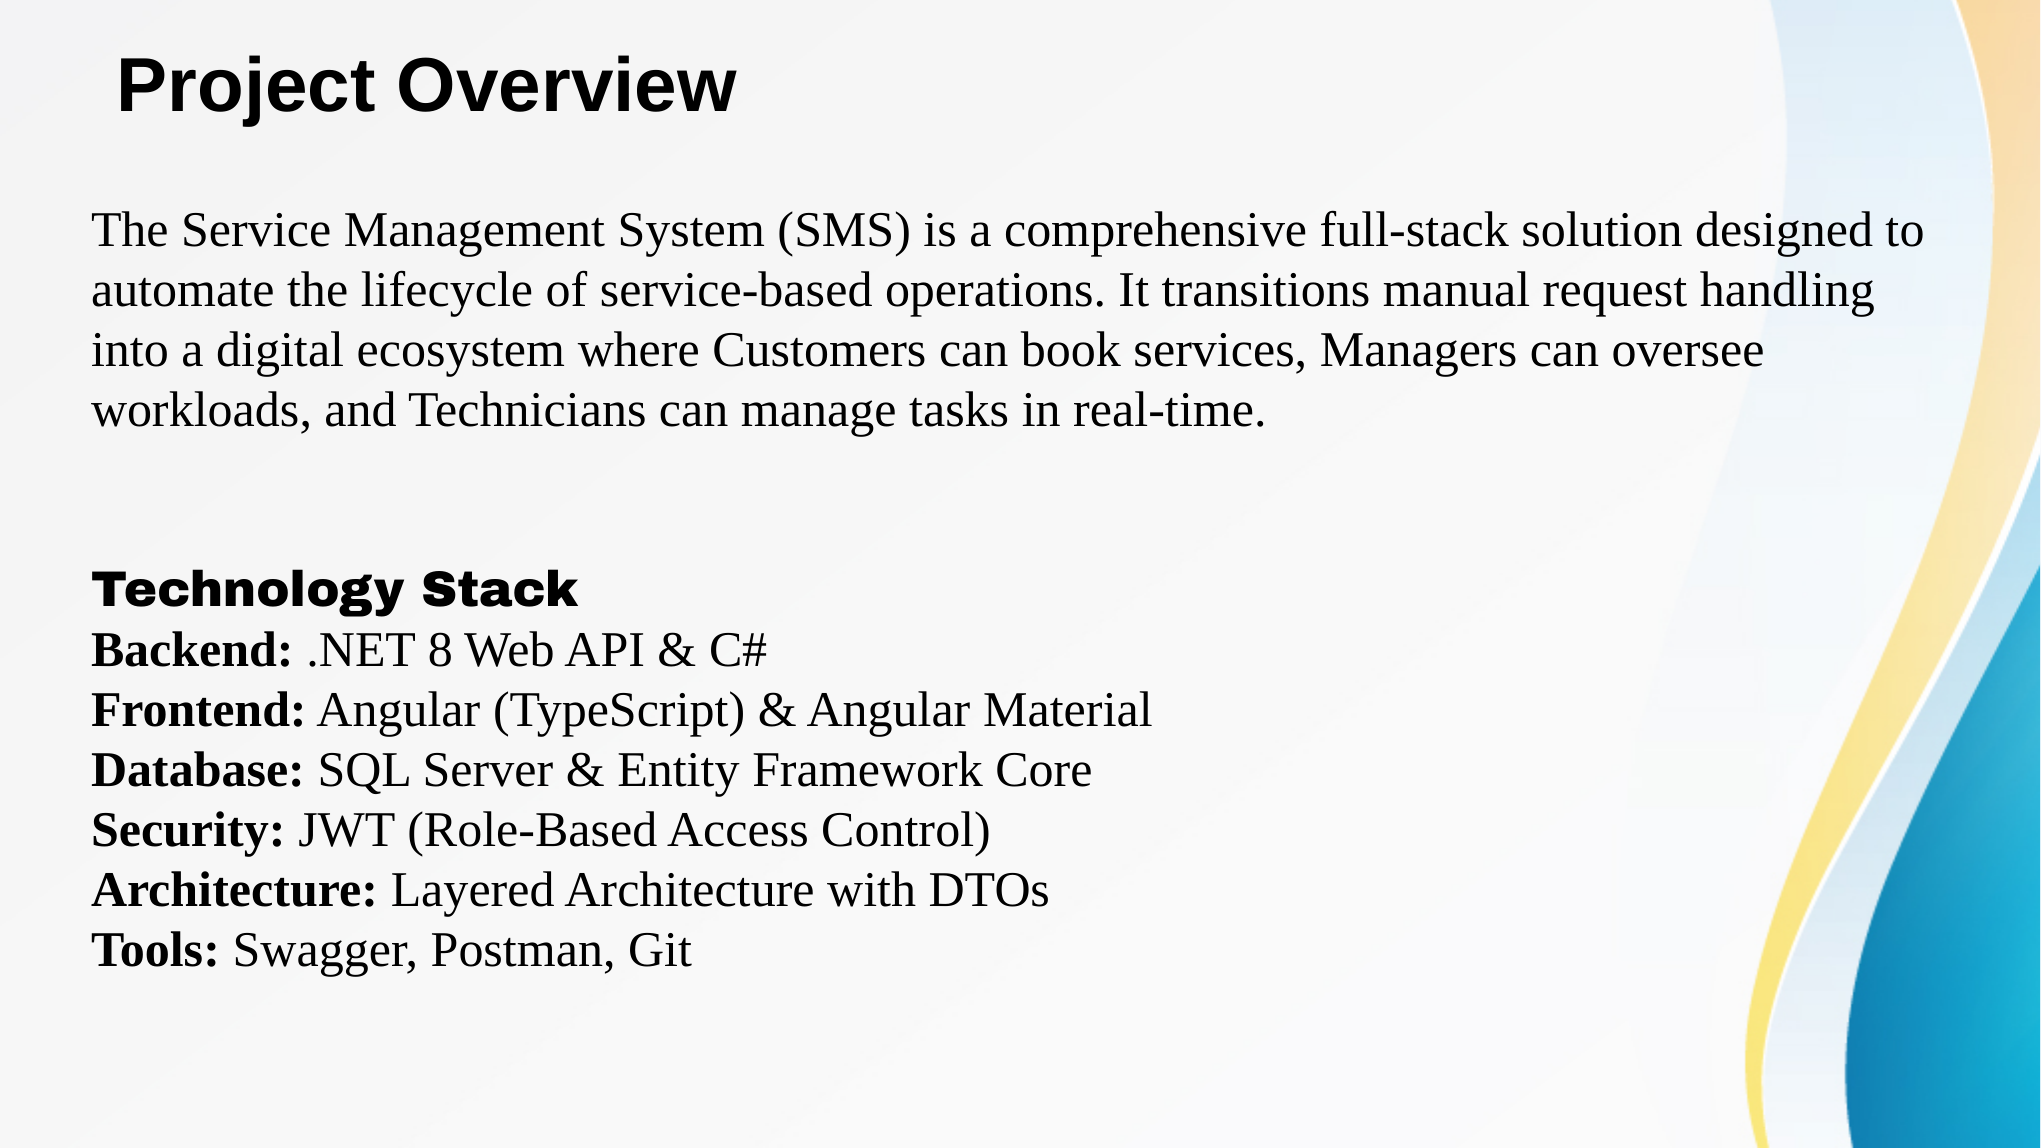

# Project Overview

The Service Management System (SMS) is a comprehensive full-stack solution designed to automate the lifecycle of service-based operations. It transitions manual request handling into a digital ecosystem where Customers can book services, Managers can oversee workloads, and Technicians can manage tasks in real-time.

Technology Stack
Backend: .NET 8 Web API & C#
Frontend: Angular (TypeScript) & Angular Material
Database: SQL Server & Entity Framework Core
Security: JWT (Role-Based Access Control)
Architecture: Layered Architecture with DTOs
Tools: Swagger, Postman, Git